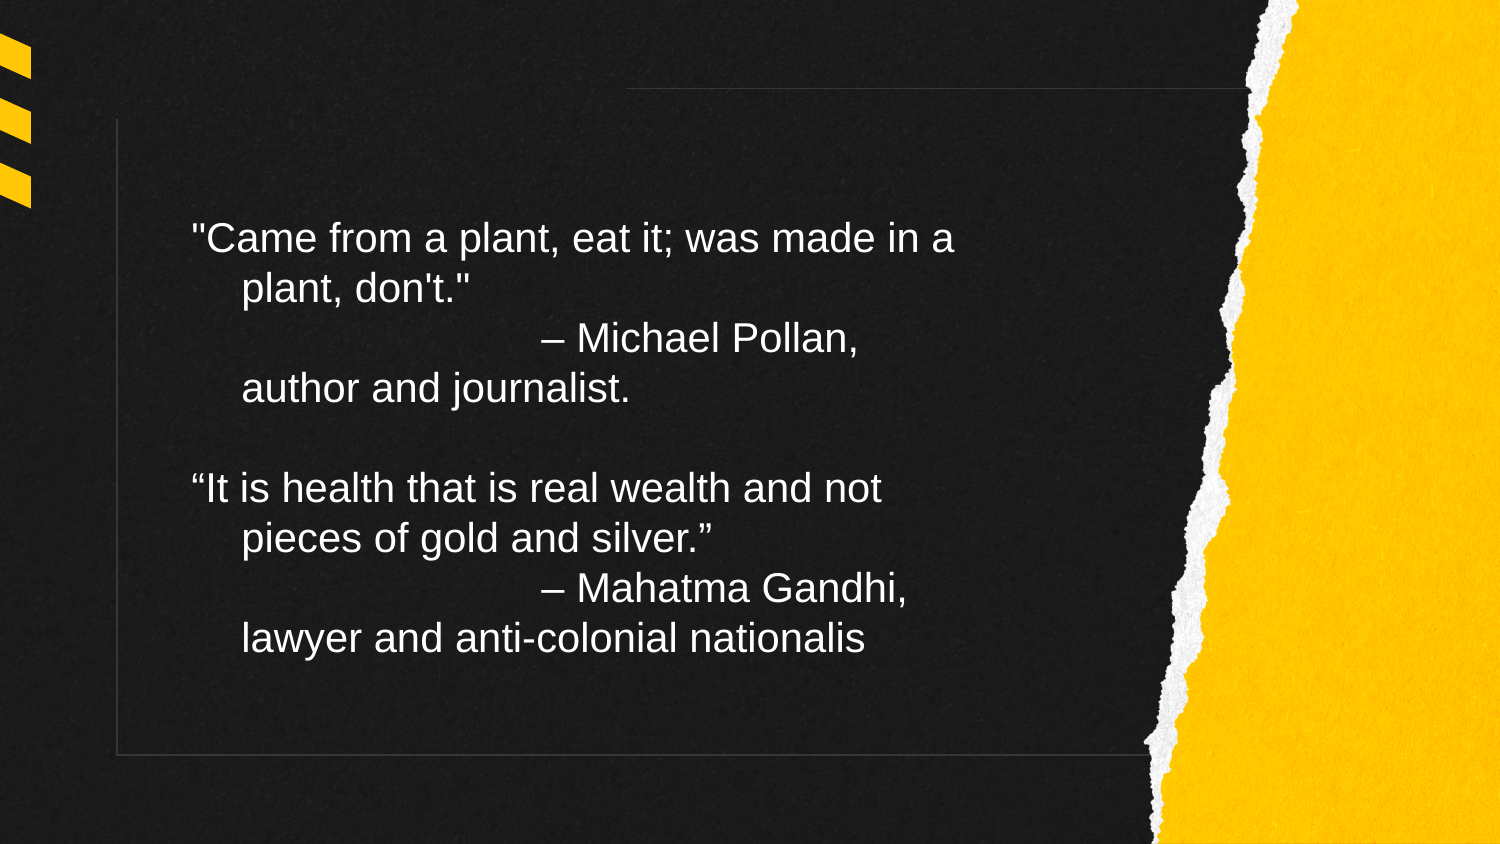

"Came from a plant, eat it; was made in a plant, don't."
			– Michael Pollan, author and journalist.

“It is health that is real wealth and not pieces of gold and silver.”
			– Mahatma Gandhi, lawyer and anti-colonial nationalis